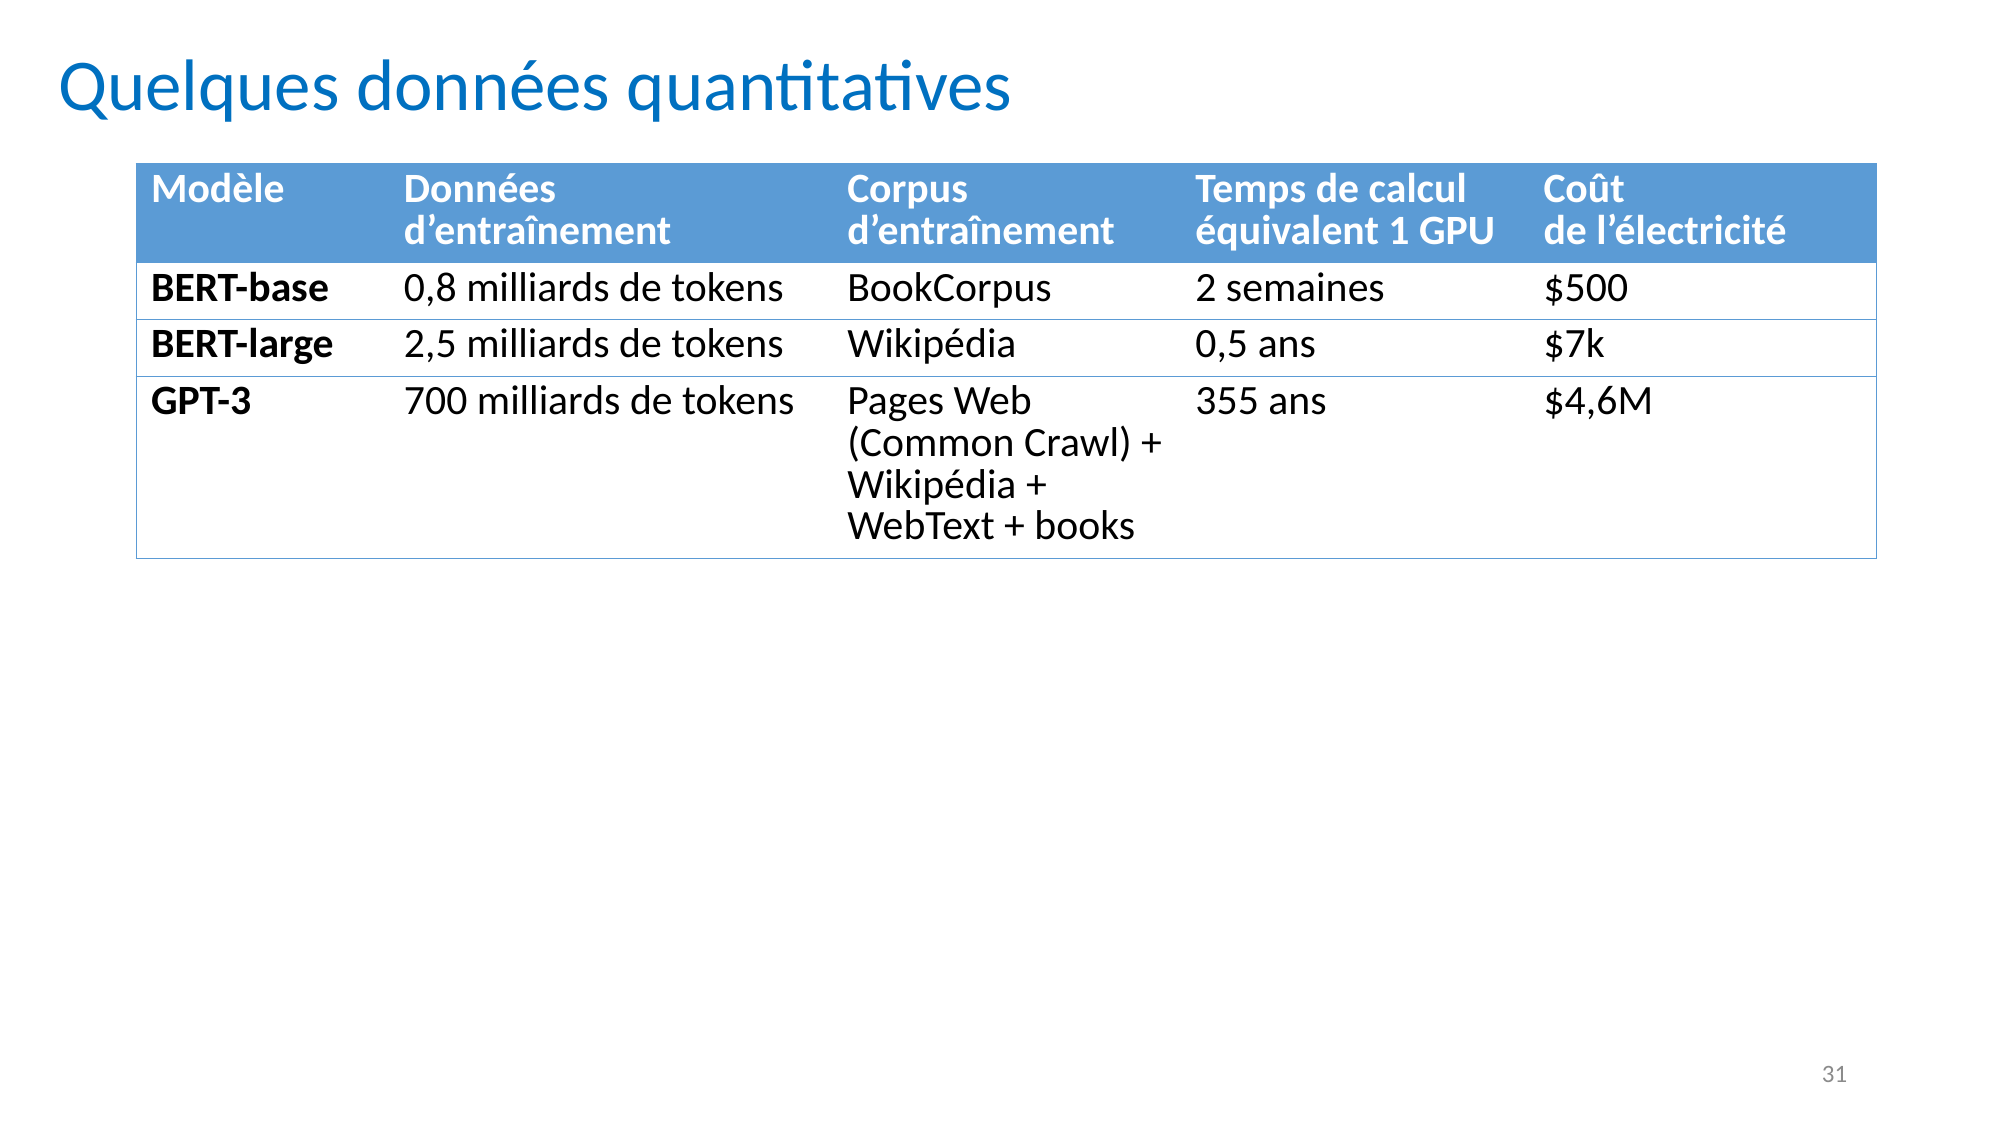

# Quelques données quantitatives
| Modèle | Données d’entraînement | Corpus d’entraînement | Temps de calcul équivalent 1 GPU | Coût de l’électricité |
| --- | --- | --- | --- | --- |
| BERT-base | 0,8 milliards de tokens | BookCorpus | 2 semaines | $500 |
| BERT-large | 2,5 milliards de tokens | Wikipédia | 0,5 ans | $7k |
| GPT-3 | 700 milliards de tokens | Pages Web (Common Crawl) + Wikipédia + WebText + books | 355 ans | $4,6M |
31